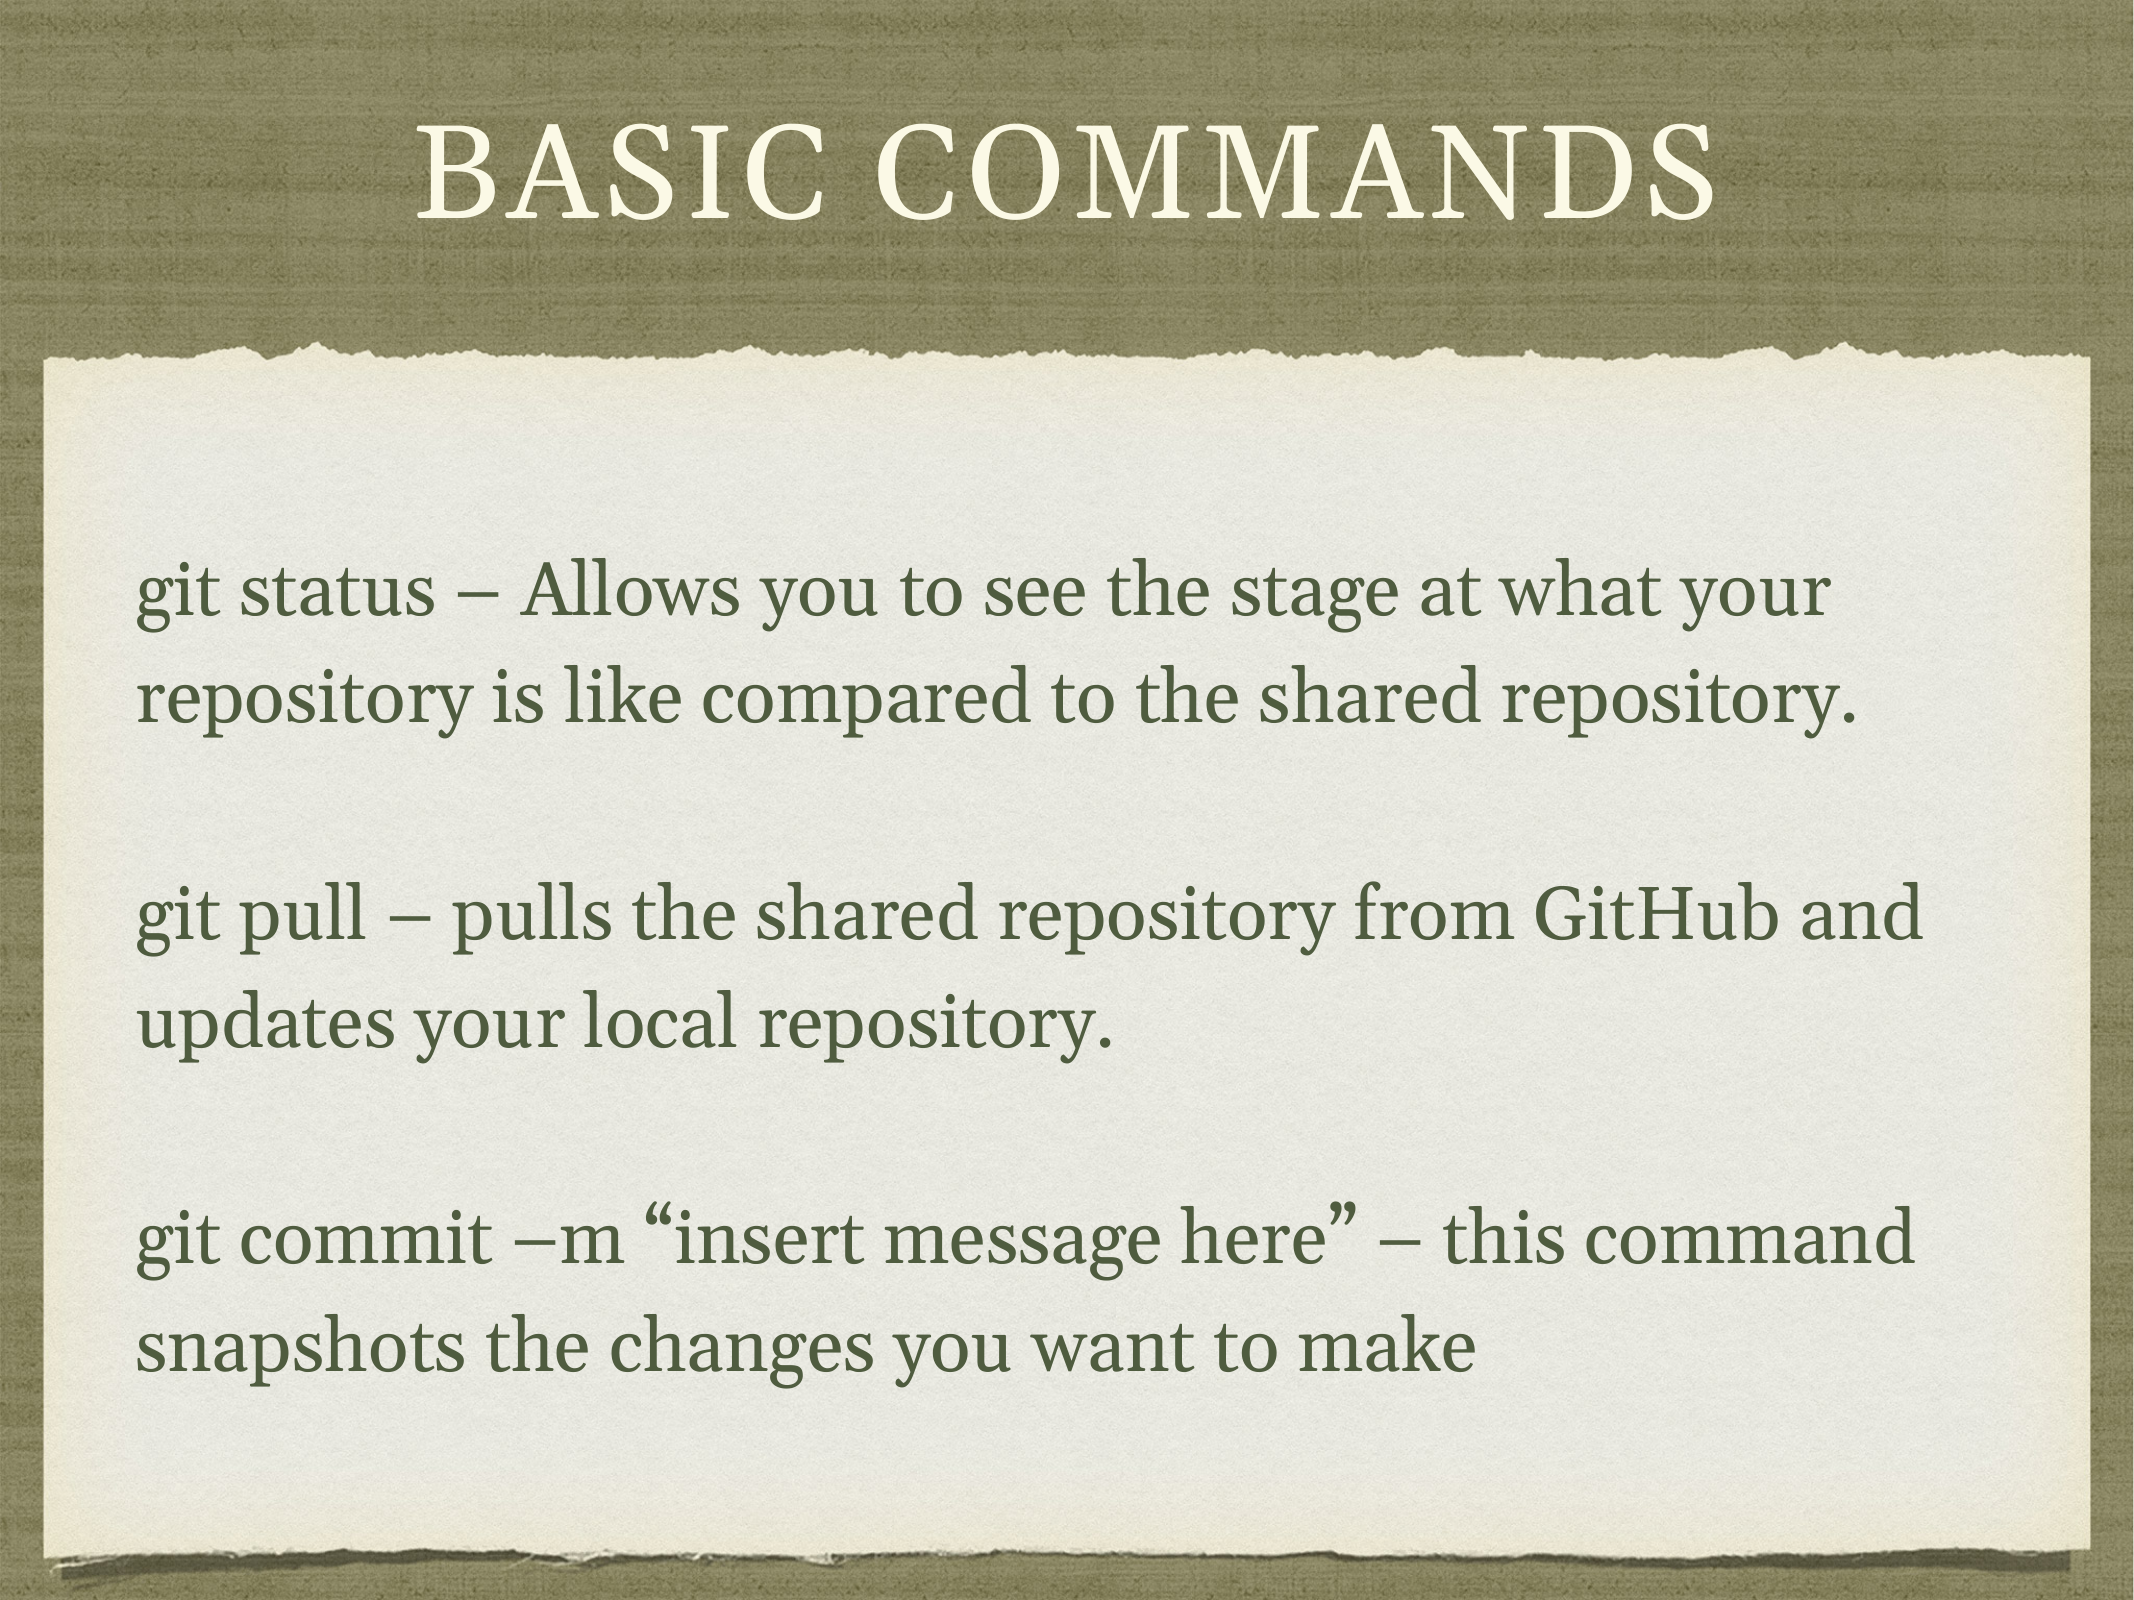

# Basic Commands
git status – Allows you to see the stage at what your repository is like compared to the shared repository.
git pull – pulls the shared repository from GitHub and updates your local repository.
git commit –m “insert message here” – this command snapshots the changes you want to make